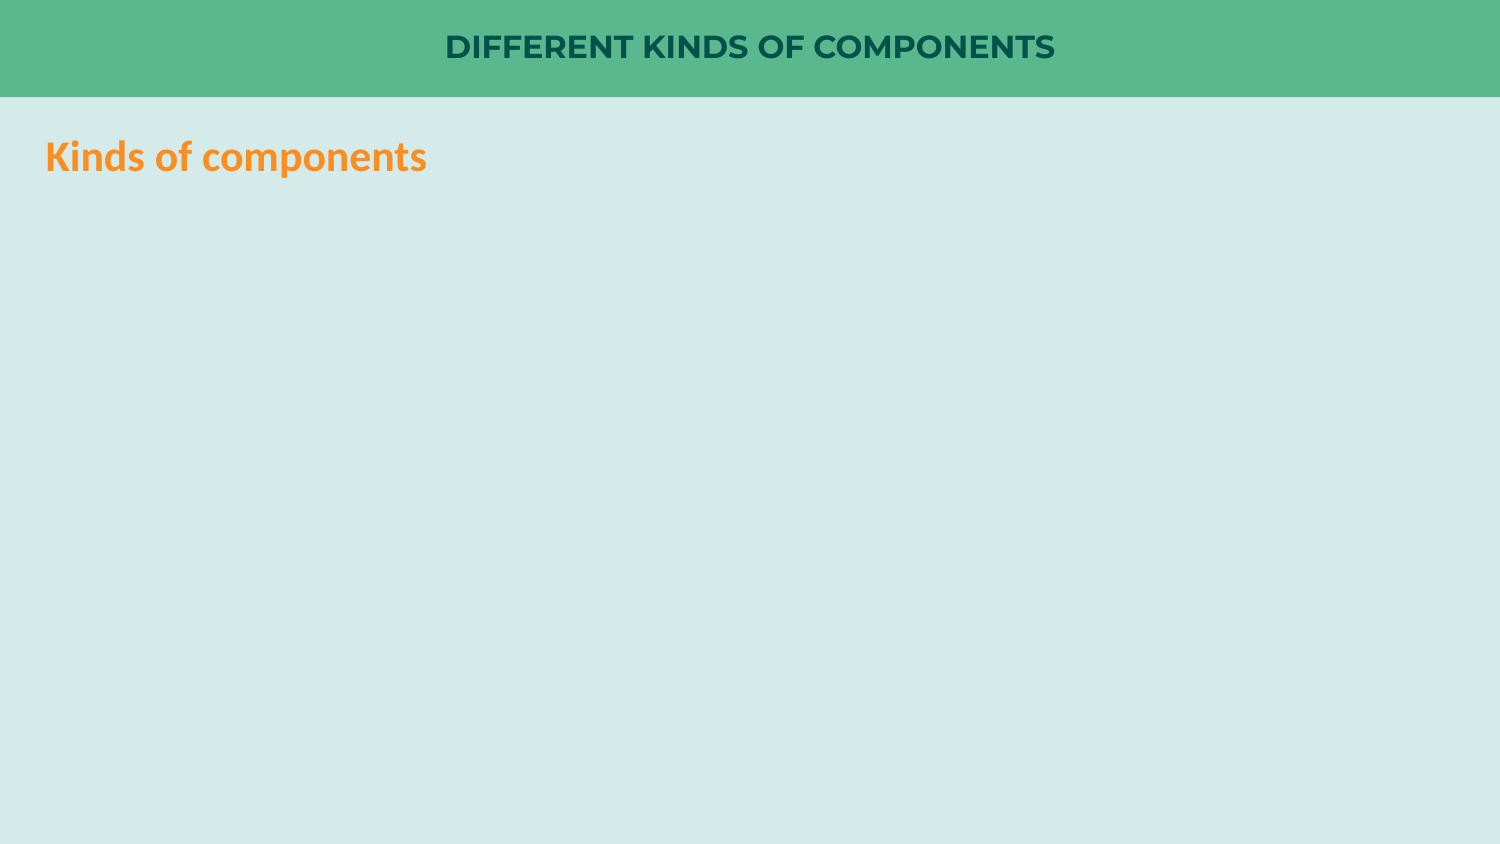

# different Kinds of components
Kinds of components